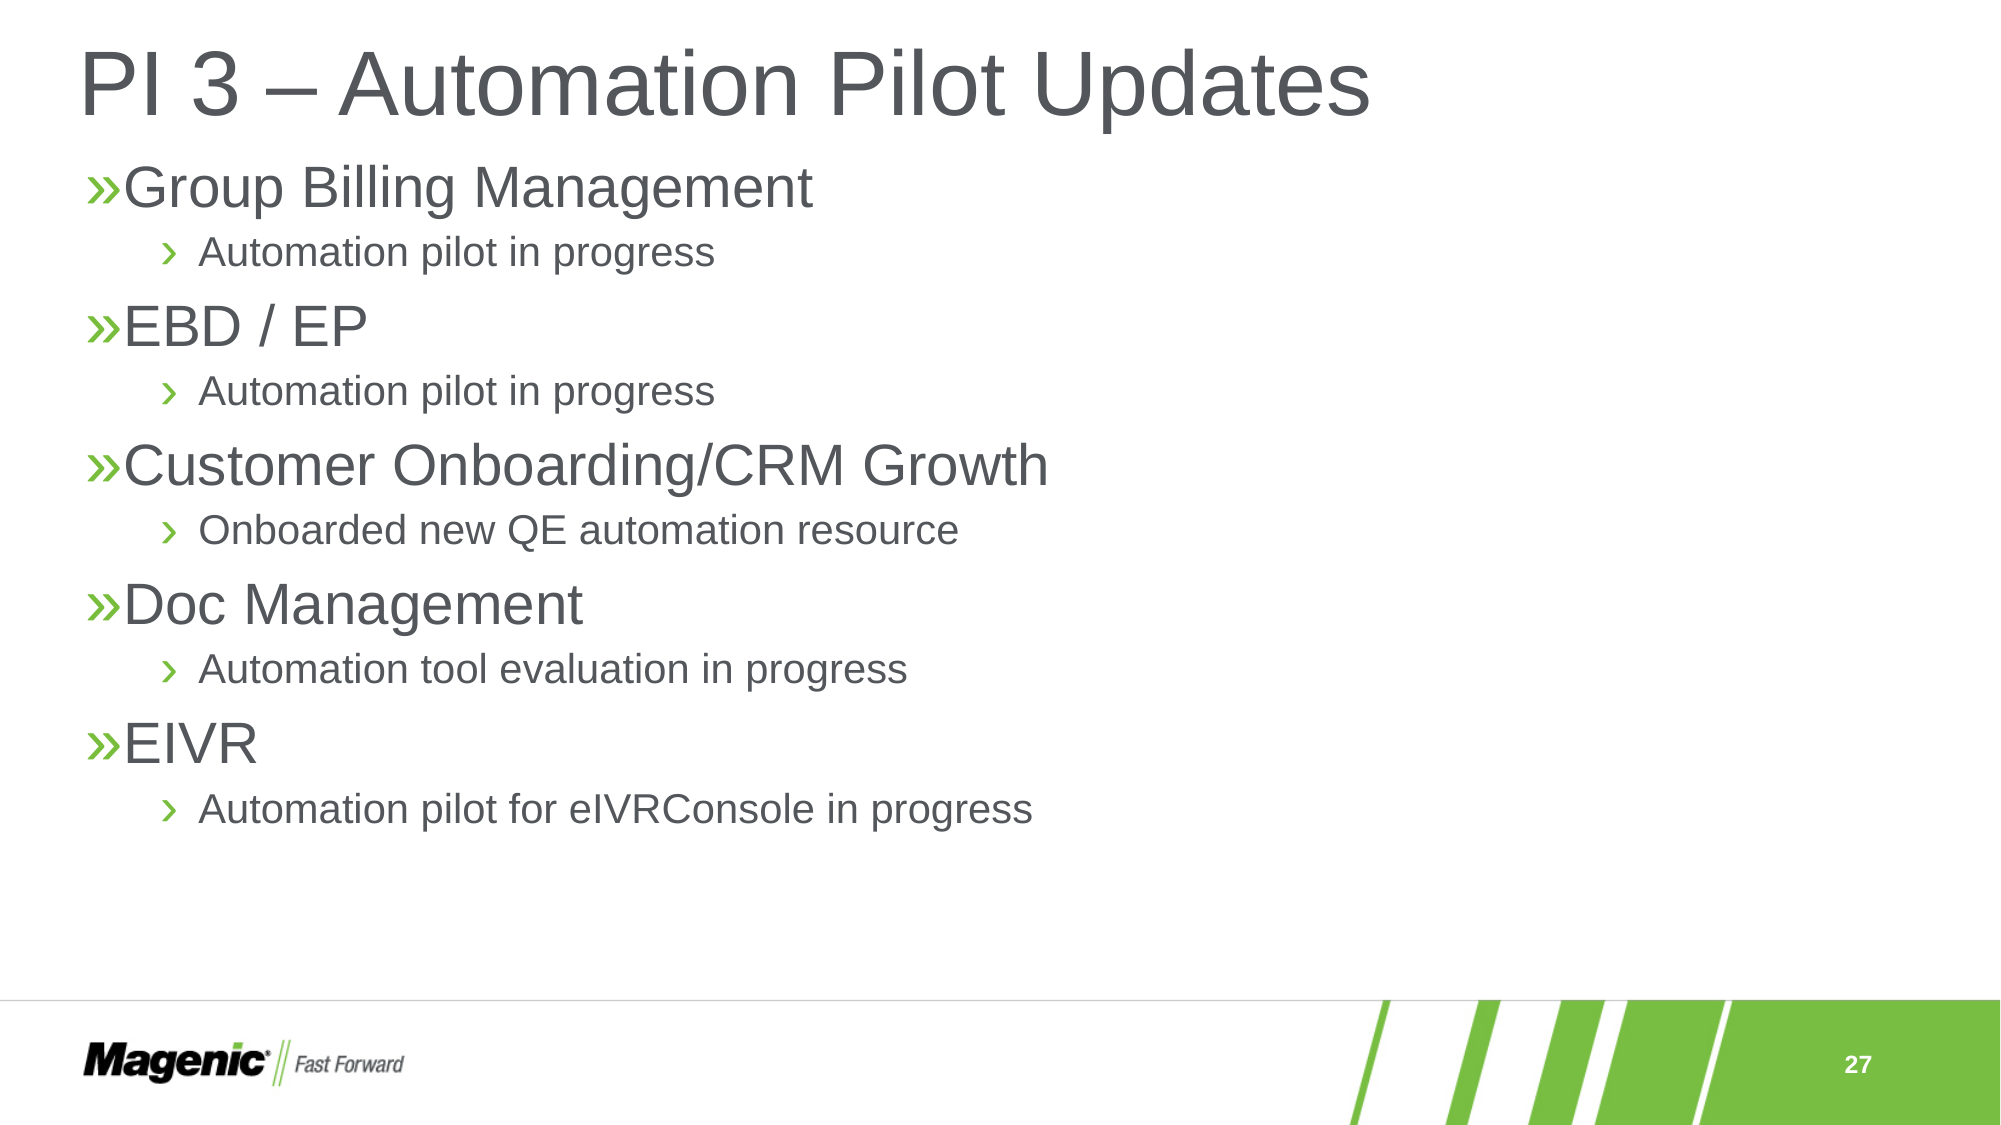

# PI 3 – Automation Pilot Updates
Group Billing Management
Automation pilot in progress
EBD / EP
Automation pilot in progress
Customer Onboarding/CRM Growth
Onboarded new QE automation resource
Doc Management
Automation tool evaluation in progress
EIVR
Automation pilot for eIVRConsole in progress